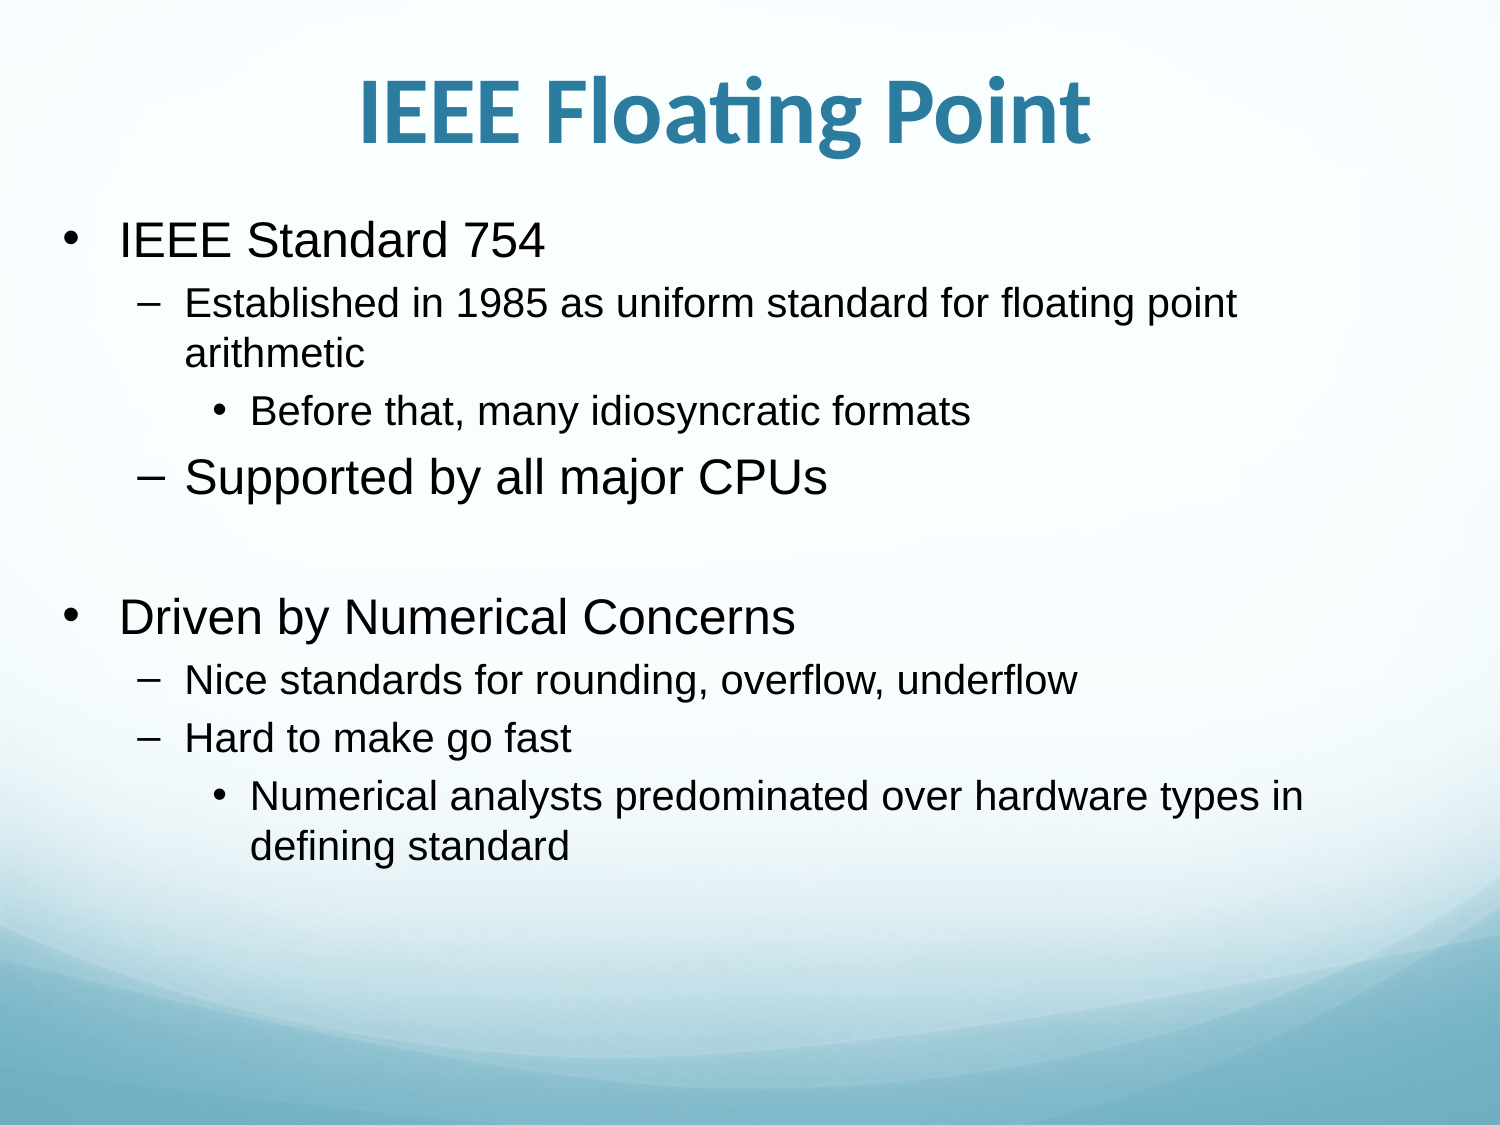

IEEE Floating Point
IEEE Standard 754
Established in 1985 as uniform standard for floating point arithmetic
Before that, many idiosyncratic formats
Supported by all major CPUs

Driven by Numerical Concerns
Nice standards for rounding, overflow, underflow
Hard to make go fast
Numerical analysts predominated over hardware types in defining standard